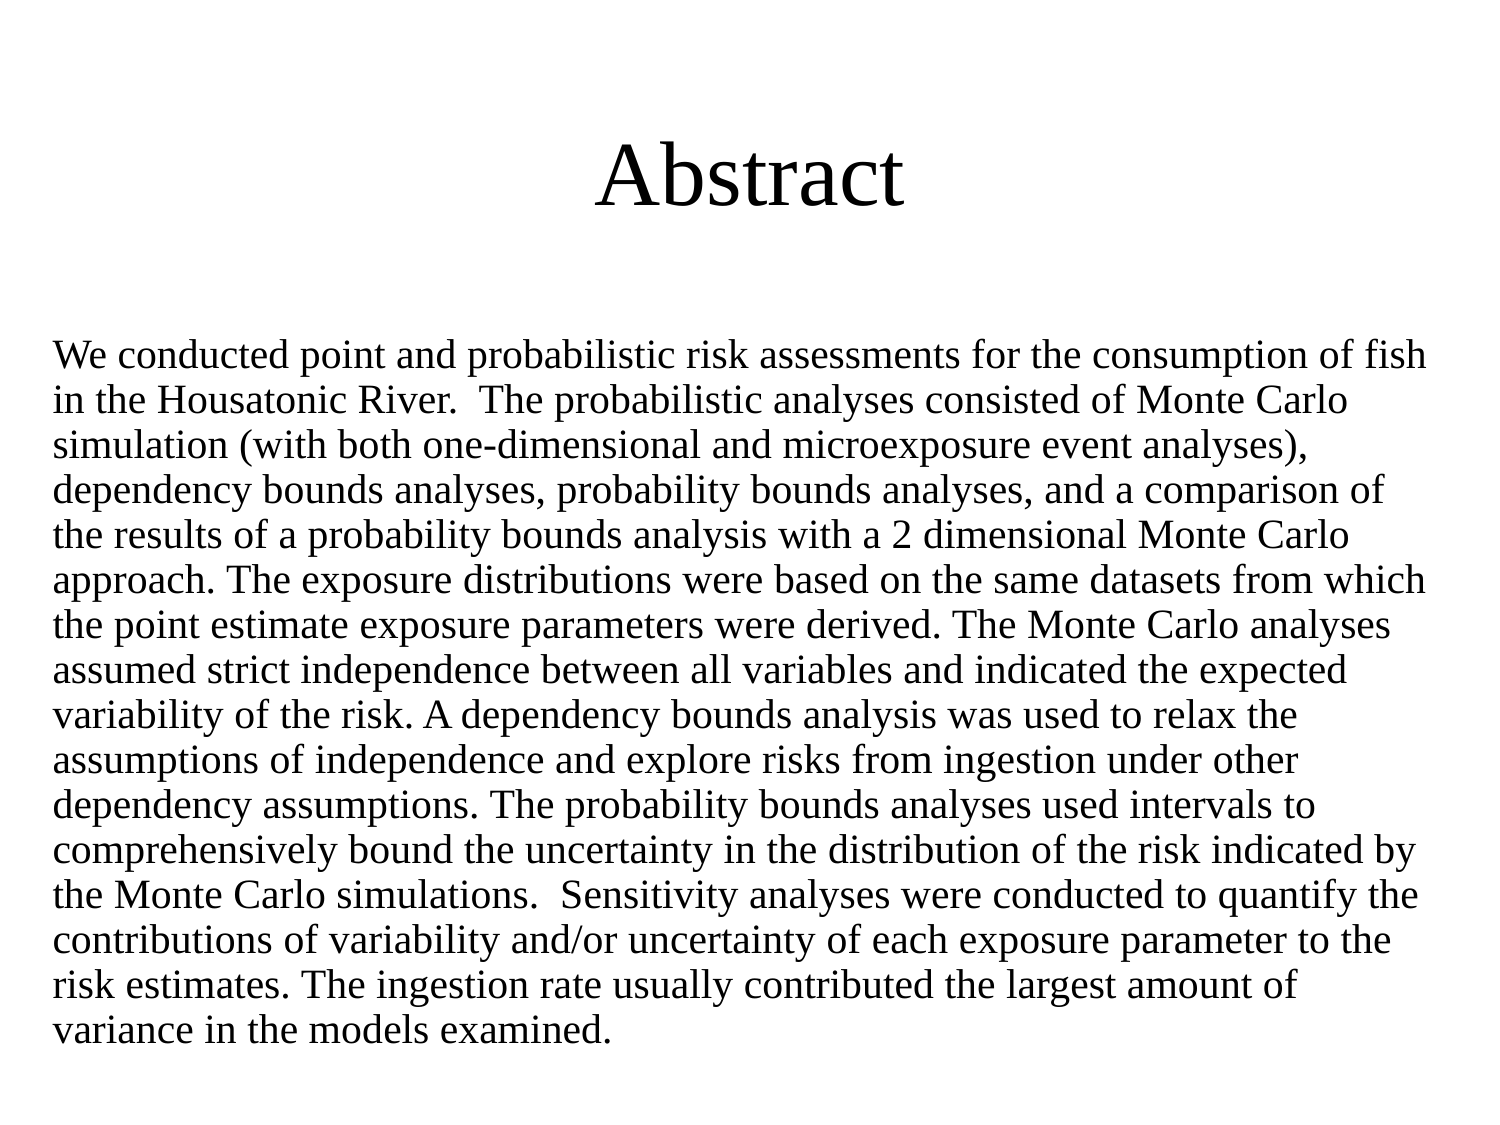

# Abstract
We conducted point and probabilistic risk assessments for the consumption of fish in the Housatonic River.  The probabilistic analyses consisted of Monte Carlo simulation (with both one-dimensional and microexposure event analyses), dependency bounds analyses, probability bounds analyses, and a comparison of the results of a probability bounds analysis with a 2 dimensional Monte Carlo approach. The exposure distributions were based on the same datasets from which the point estimate exposure parameters were derived. The Monte Carlo analyses assumed strict independence between all variables and indicated the expected variability of the risk. A dependency bounds analysis was used to relax the assumptions of independence and explore risks from ingestion under other dependency assumptions. The probability bounds analyses used intervals to comprehensively bound the uncertainty in the distribution of the risk indicated by the Monte Carlo simulations.  Sensitivity analyses were conducted to quantify the contributions of variability and/or uncertainty of each exposure parameter to the risk estimates. The ingestion rate usually contributed the largest amount of variance in the models examined.